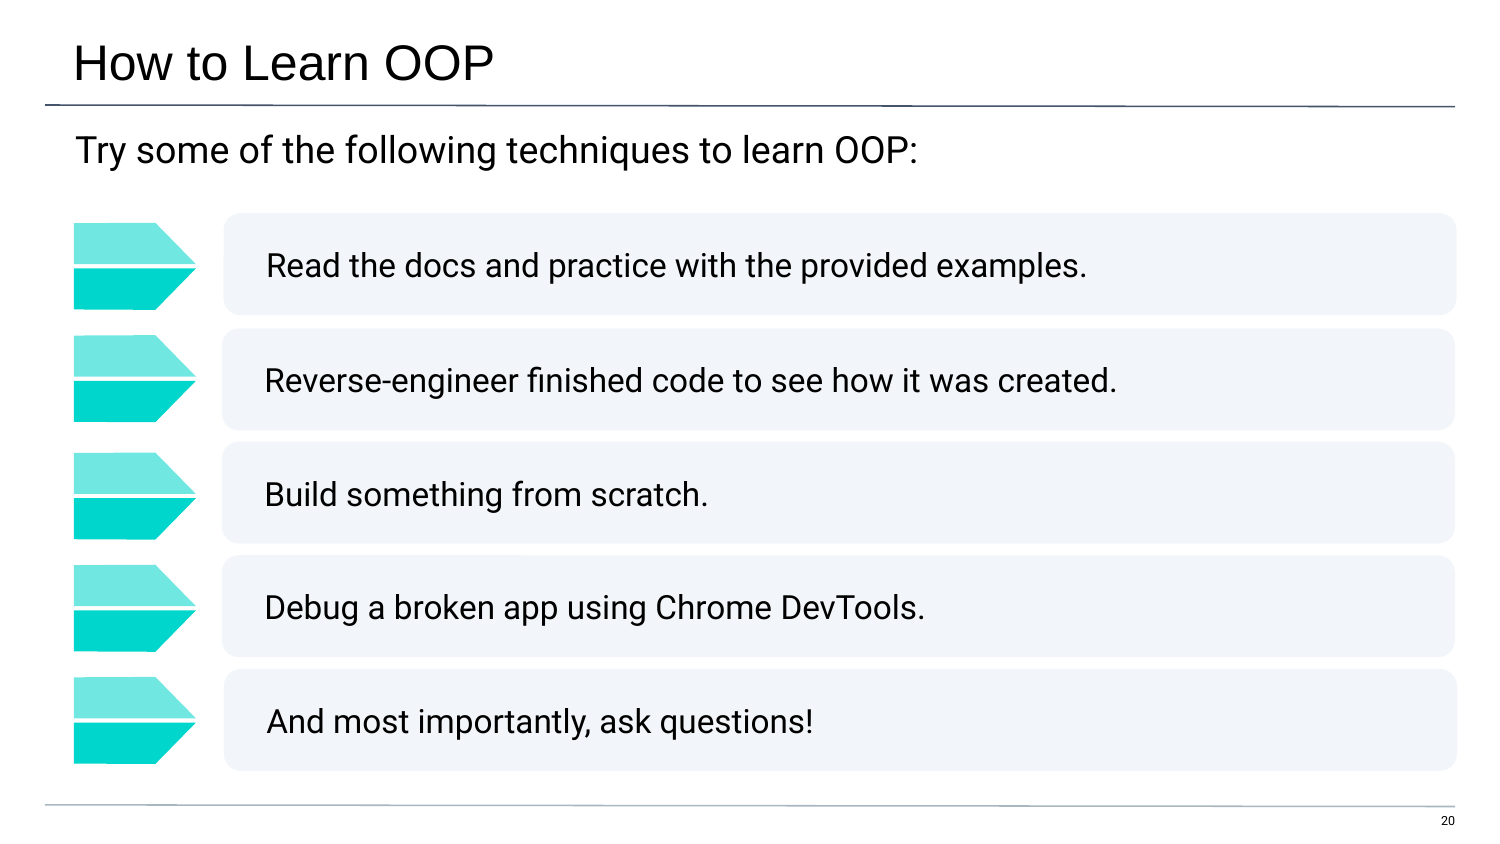

# How to Learn OOP
Try some of the following techniques to learn OOP:

Read the docs and practice with the provided examples.

Reverse-engineer finished code to see how it was created.

Build something from scratch.

Debug a broken app using Chrome DevTools.

And most importantly, ask questions!